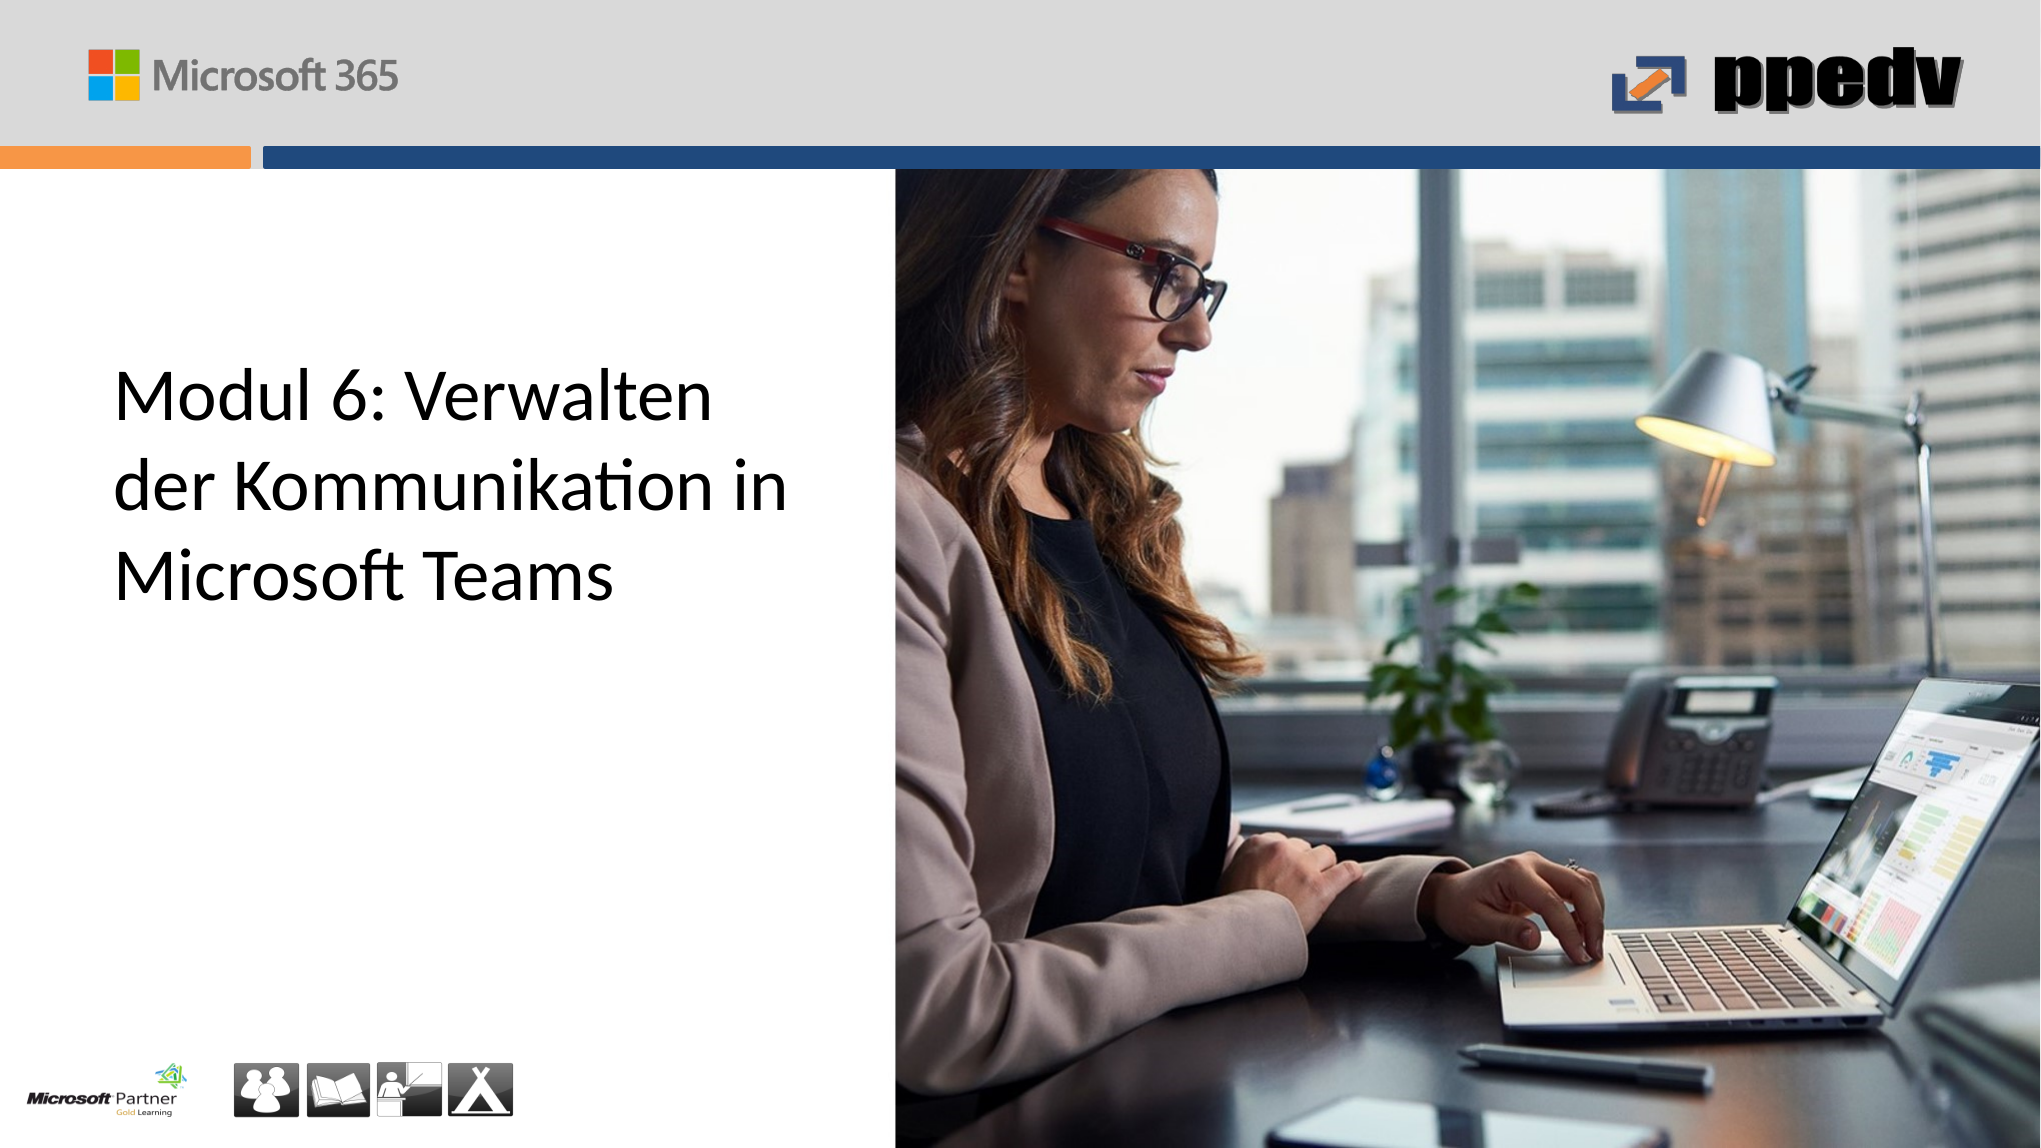

# Modul 6: Verwalten der Kommunikation in Microsoft Teams